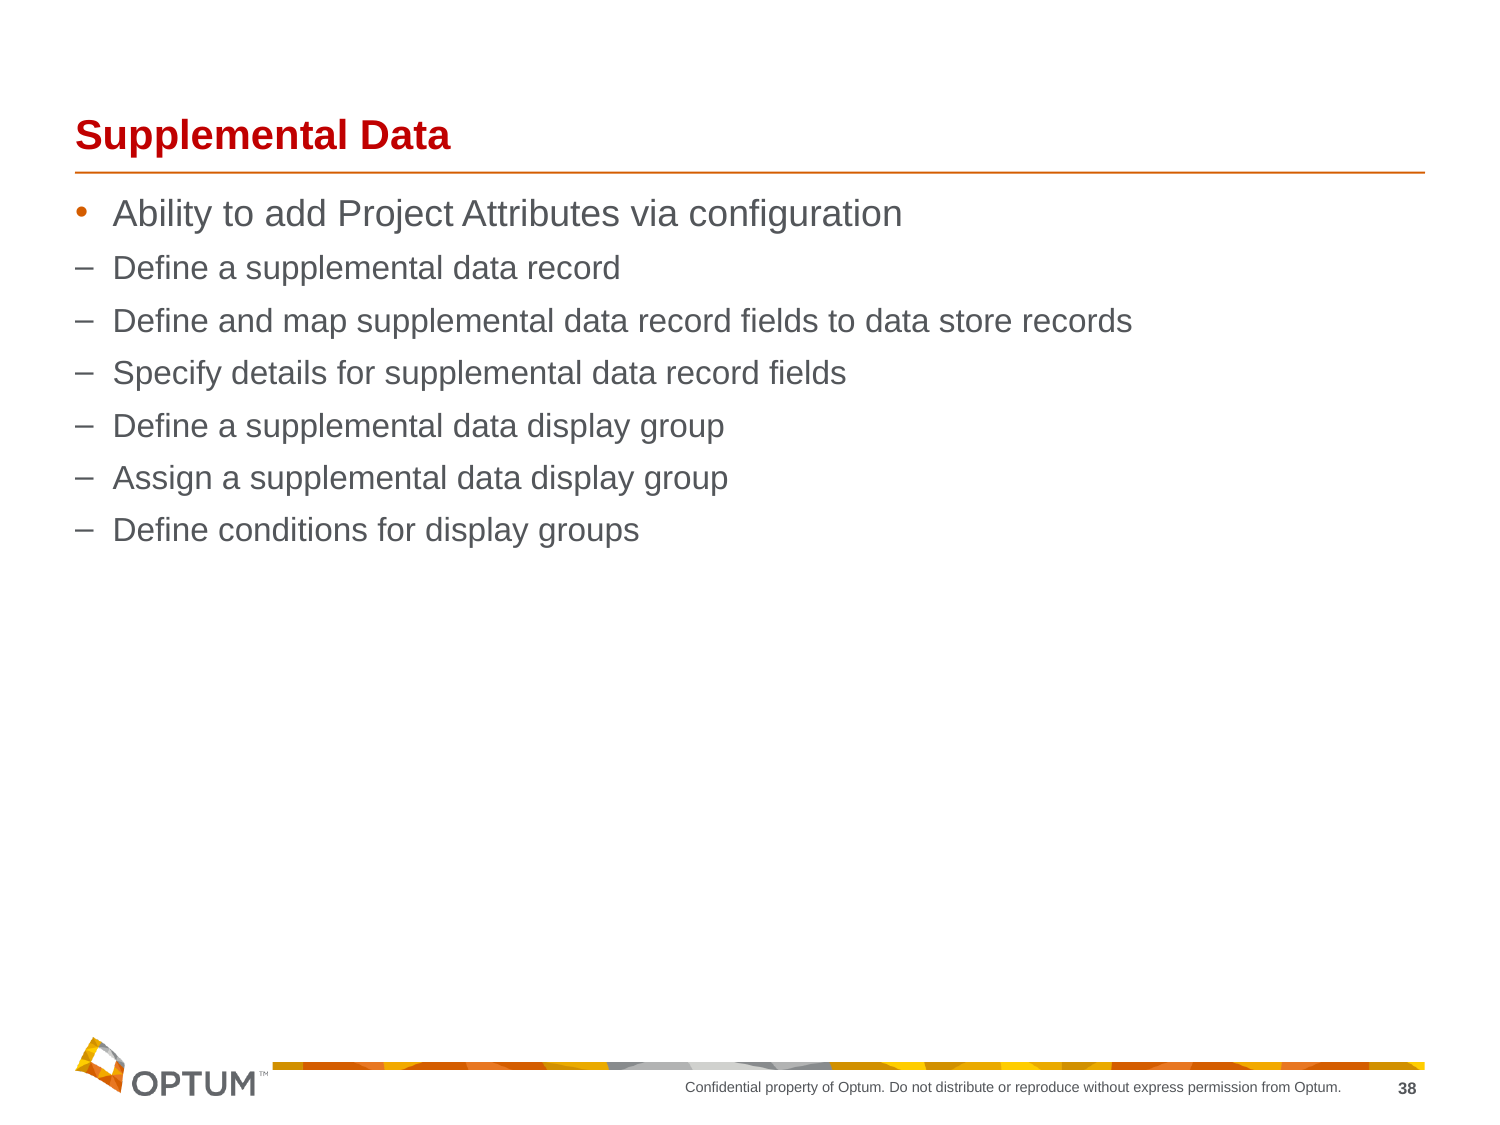

# Supplemental Data
Ability to add Project Attributes via configuration
Define a supplemental data record
Define and map supplemental data record fields to data store records
Specify details for supplemental data record fields
Define a supplemental data display group
Assign a supplemental data display group
Define conditions for display groups